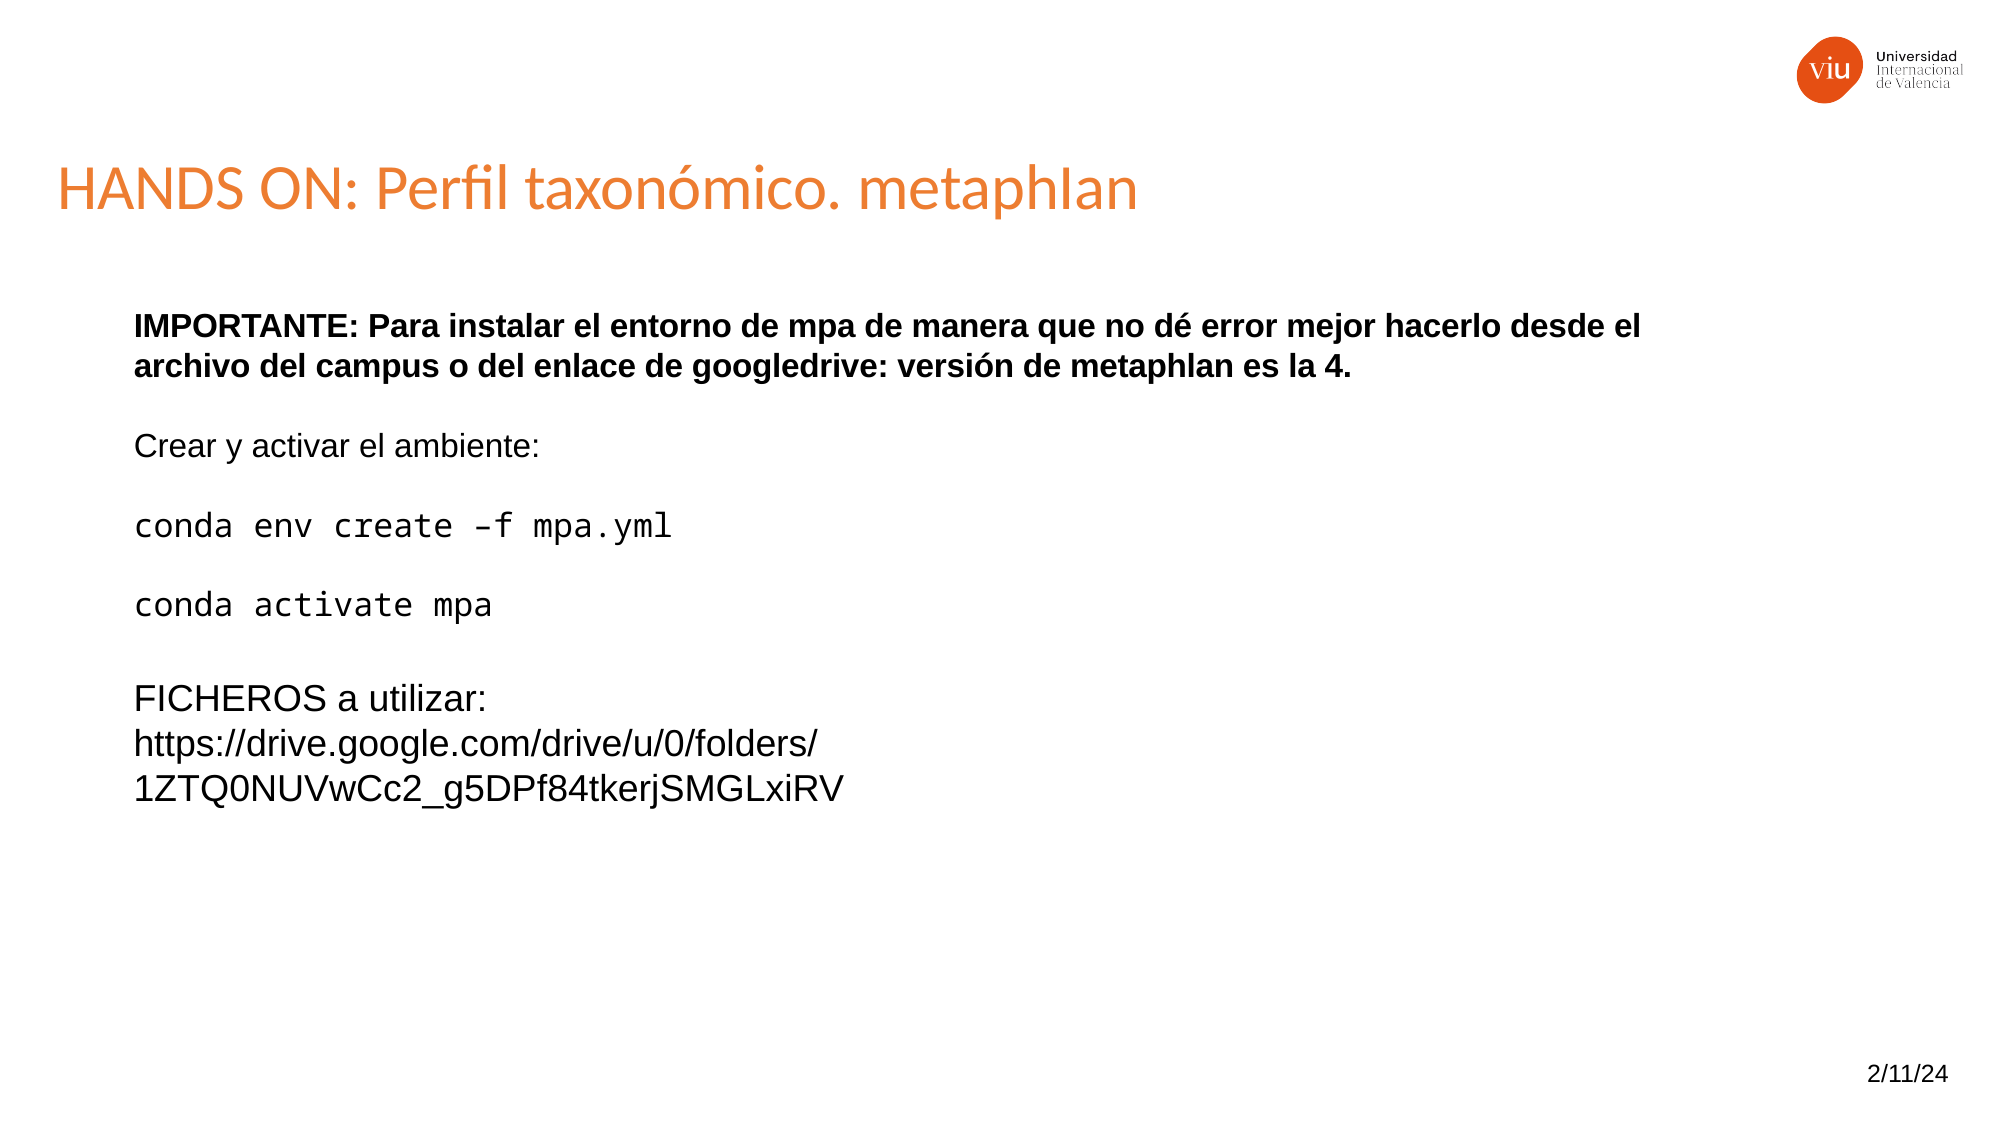

HANDS ON: Perfil taxonómico. metaphIan
IMPORTANTE: Para instalar el entorno de mpa de manera que no dé error mejor hacerlo desde el archivo del campus o del enlace de googledrive: versión de metaphlan es la 4.

Crear y activar el ambiente:

conda env create –f mpa.yml

conda activate mpa
FICHEROS a utilizar:
https://drive.google.com/drive/u/0/folders/1ZTQ0NUVwCc2_g5DPf84tkerjSMGLxiRV